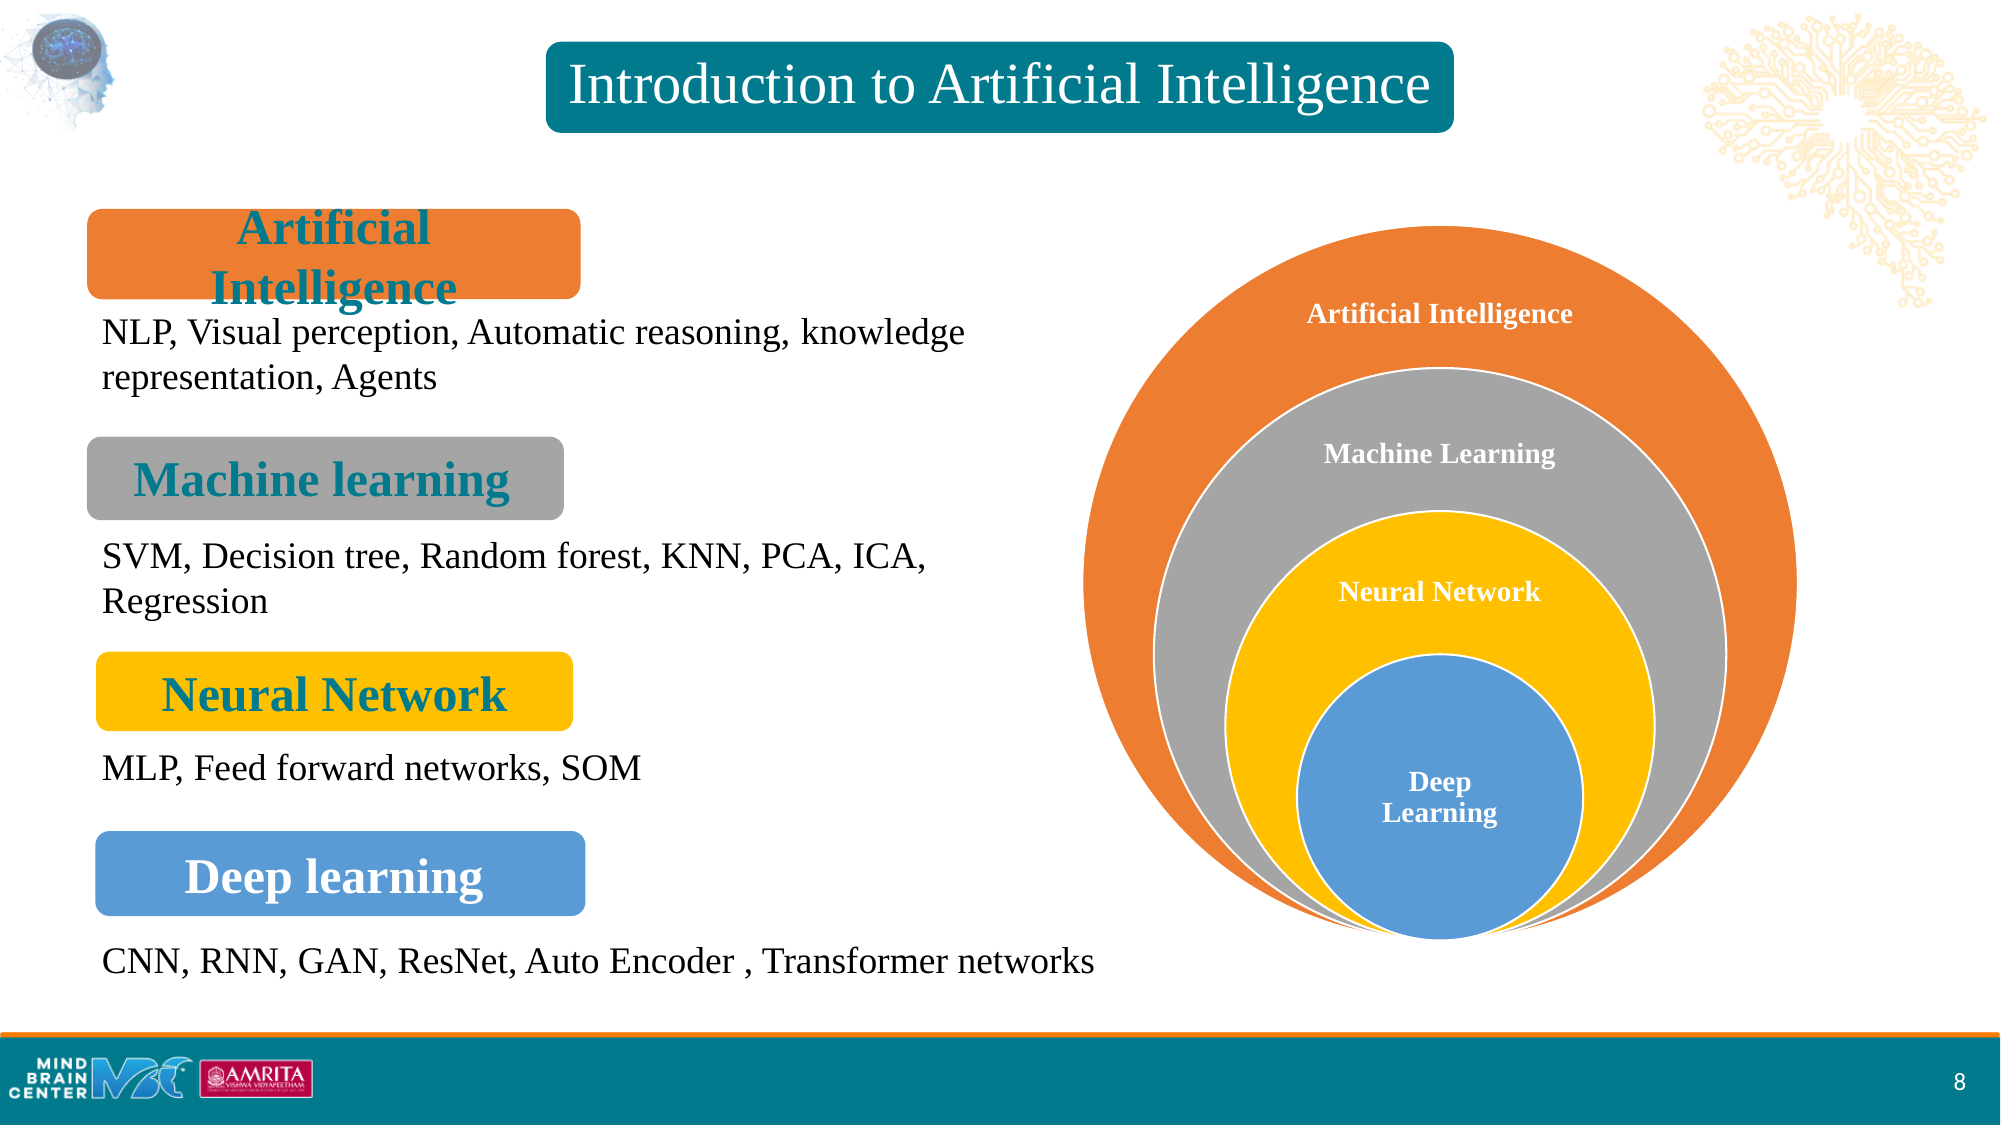

Introduction to Artificial Intelligence
Artificial Intelligence
Artificial Intelligence
Machine Learning
Neural Network
Deep Learning
NLP, Visual perception, Automatic reasoning, knowledge representation, Agents

Machine learning
SVM, Decision tree, Random forest, KNN, PCA, ICA, Regression
Neural Network
MLP, Feed forward networks, SOM

Deep learning
CNN, RNN, GAN, ResNet, Auto Encoder , Transformer networks​
8